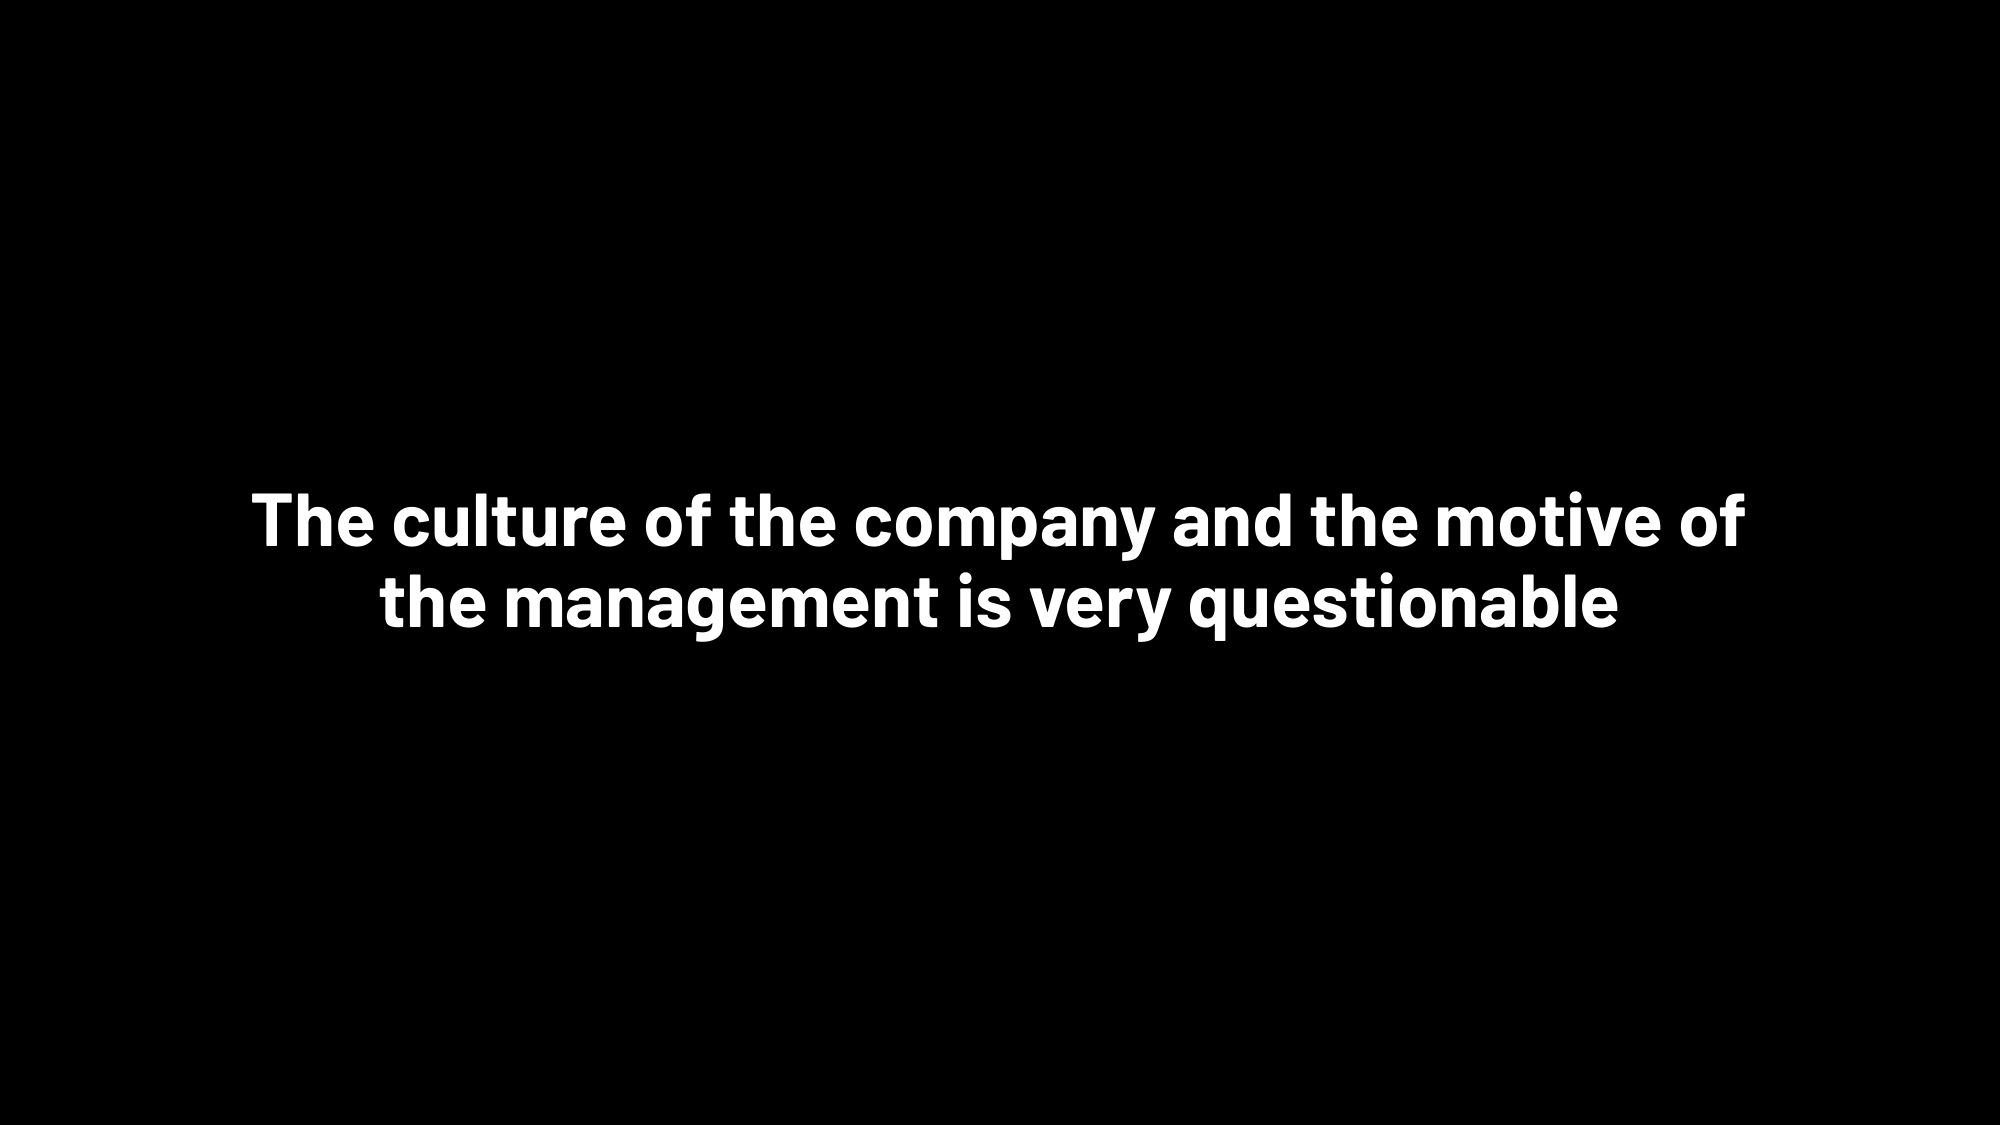

# The culture of the company and the motive of the management is very questionable